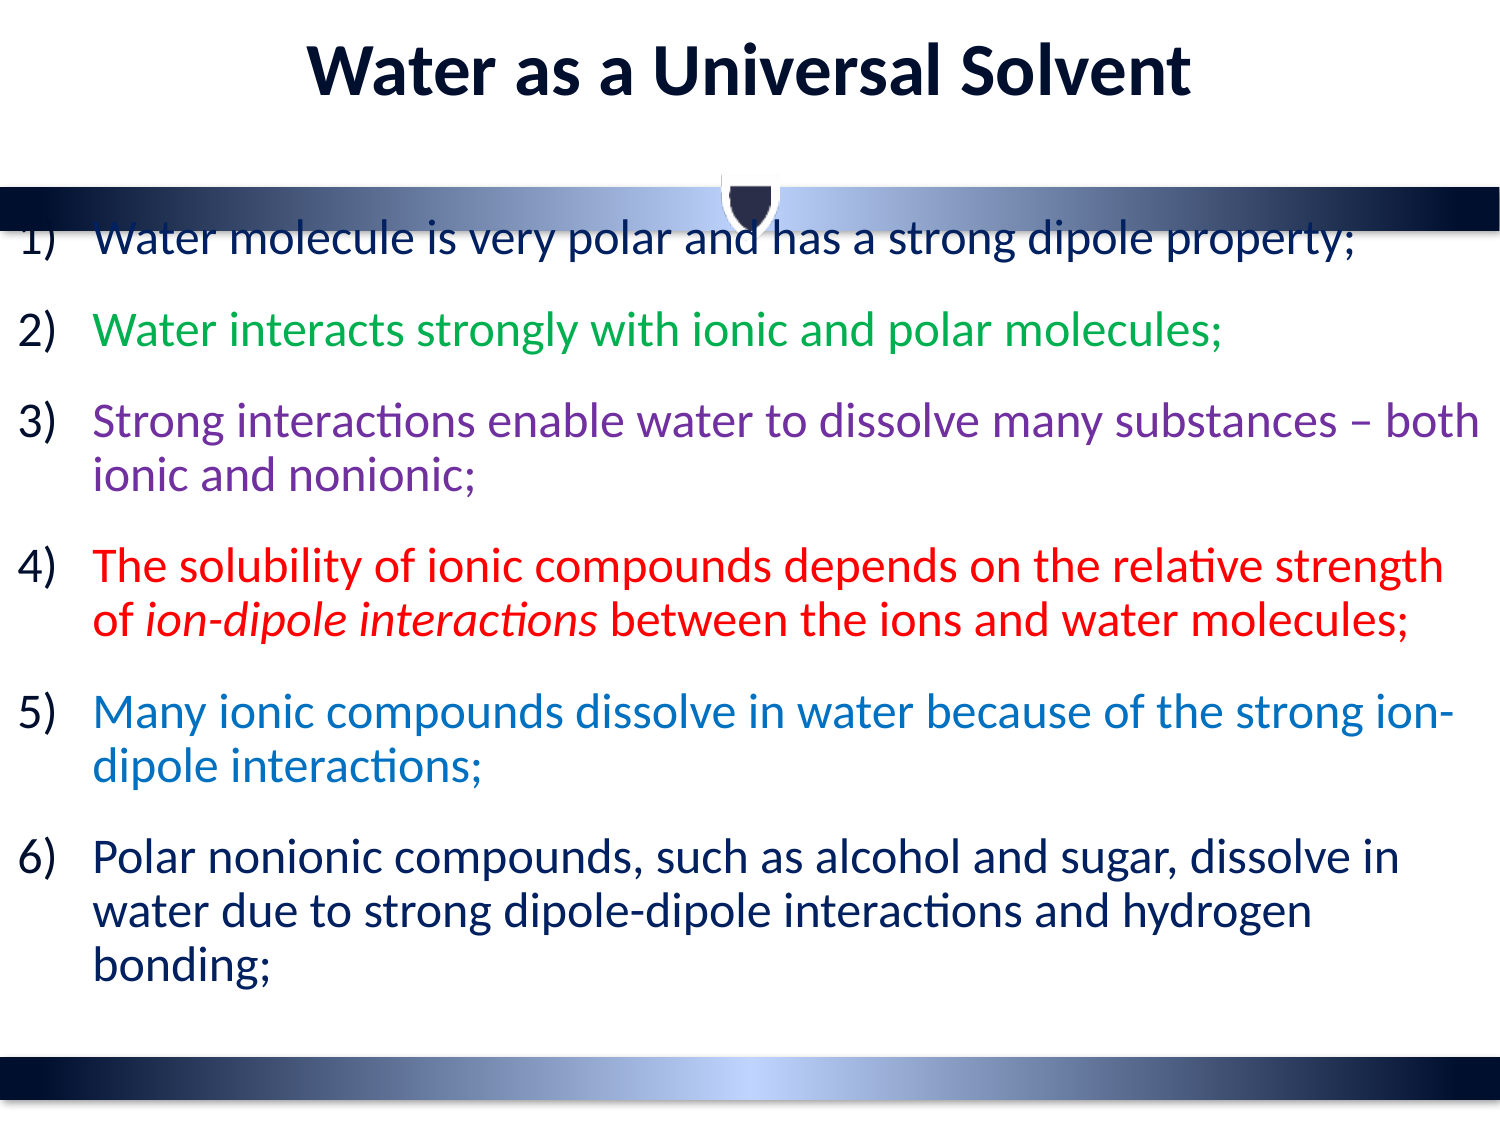

# Water as a Universal Solvent
Water molecule is very polar and has a strong dipole property;
Water interacts strongly with ionic and polar molecules;
Strong interactions enable water to dissolve many substances – both ionic and nonionic;
The solubility of ionic compounds depends on the relative strength of ion-dipole interactions between the ions and water molecules;
Many ionic compounds dissolve in water because of the strong ion-dipole interactions;
Polar nonionic compounds, such as alcohol and sugar, dissolve in water due to strong dipole-dipole interactions and hydrogen bonding;